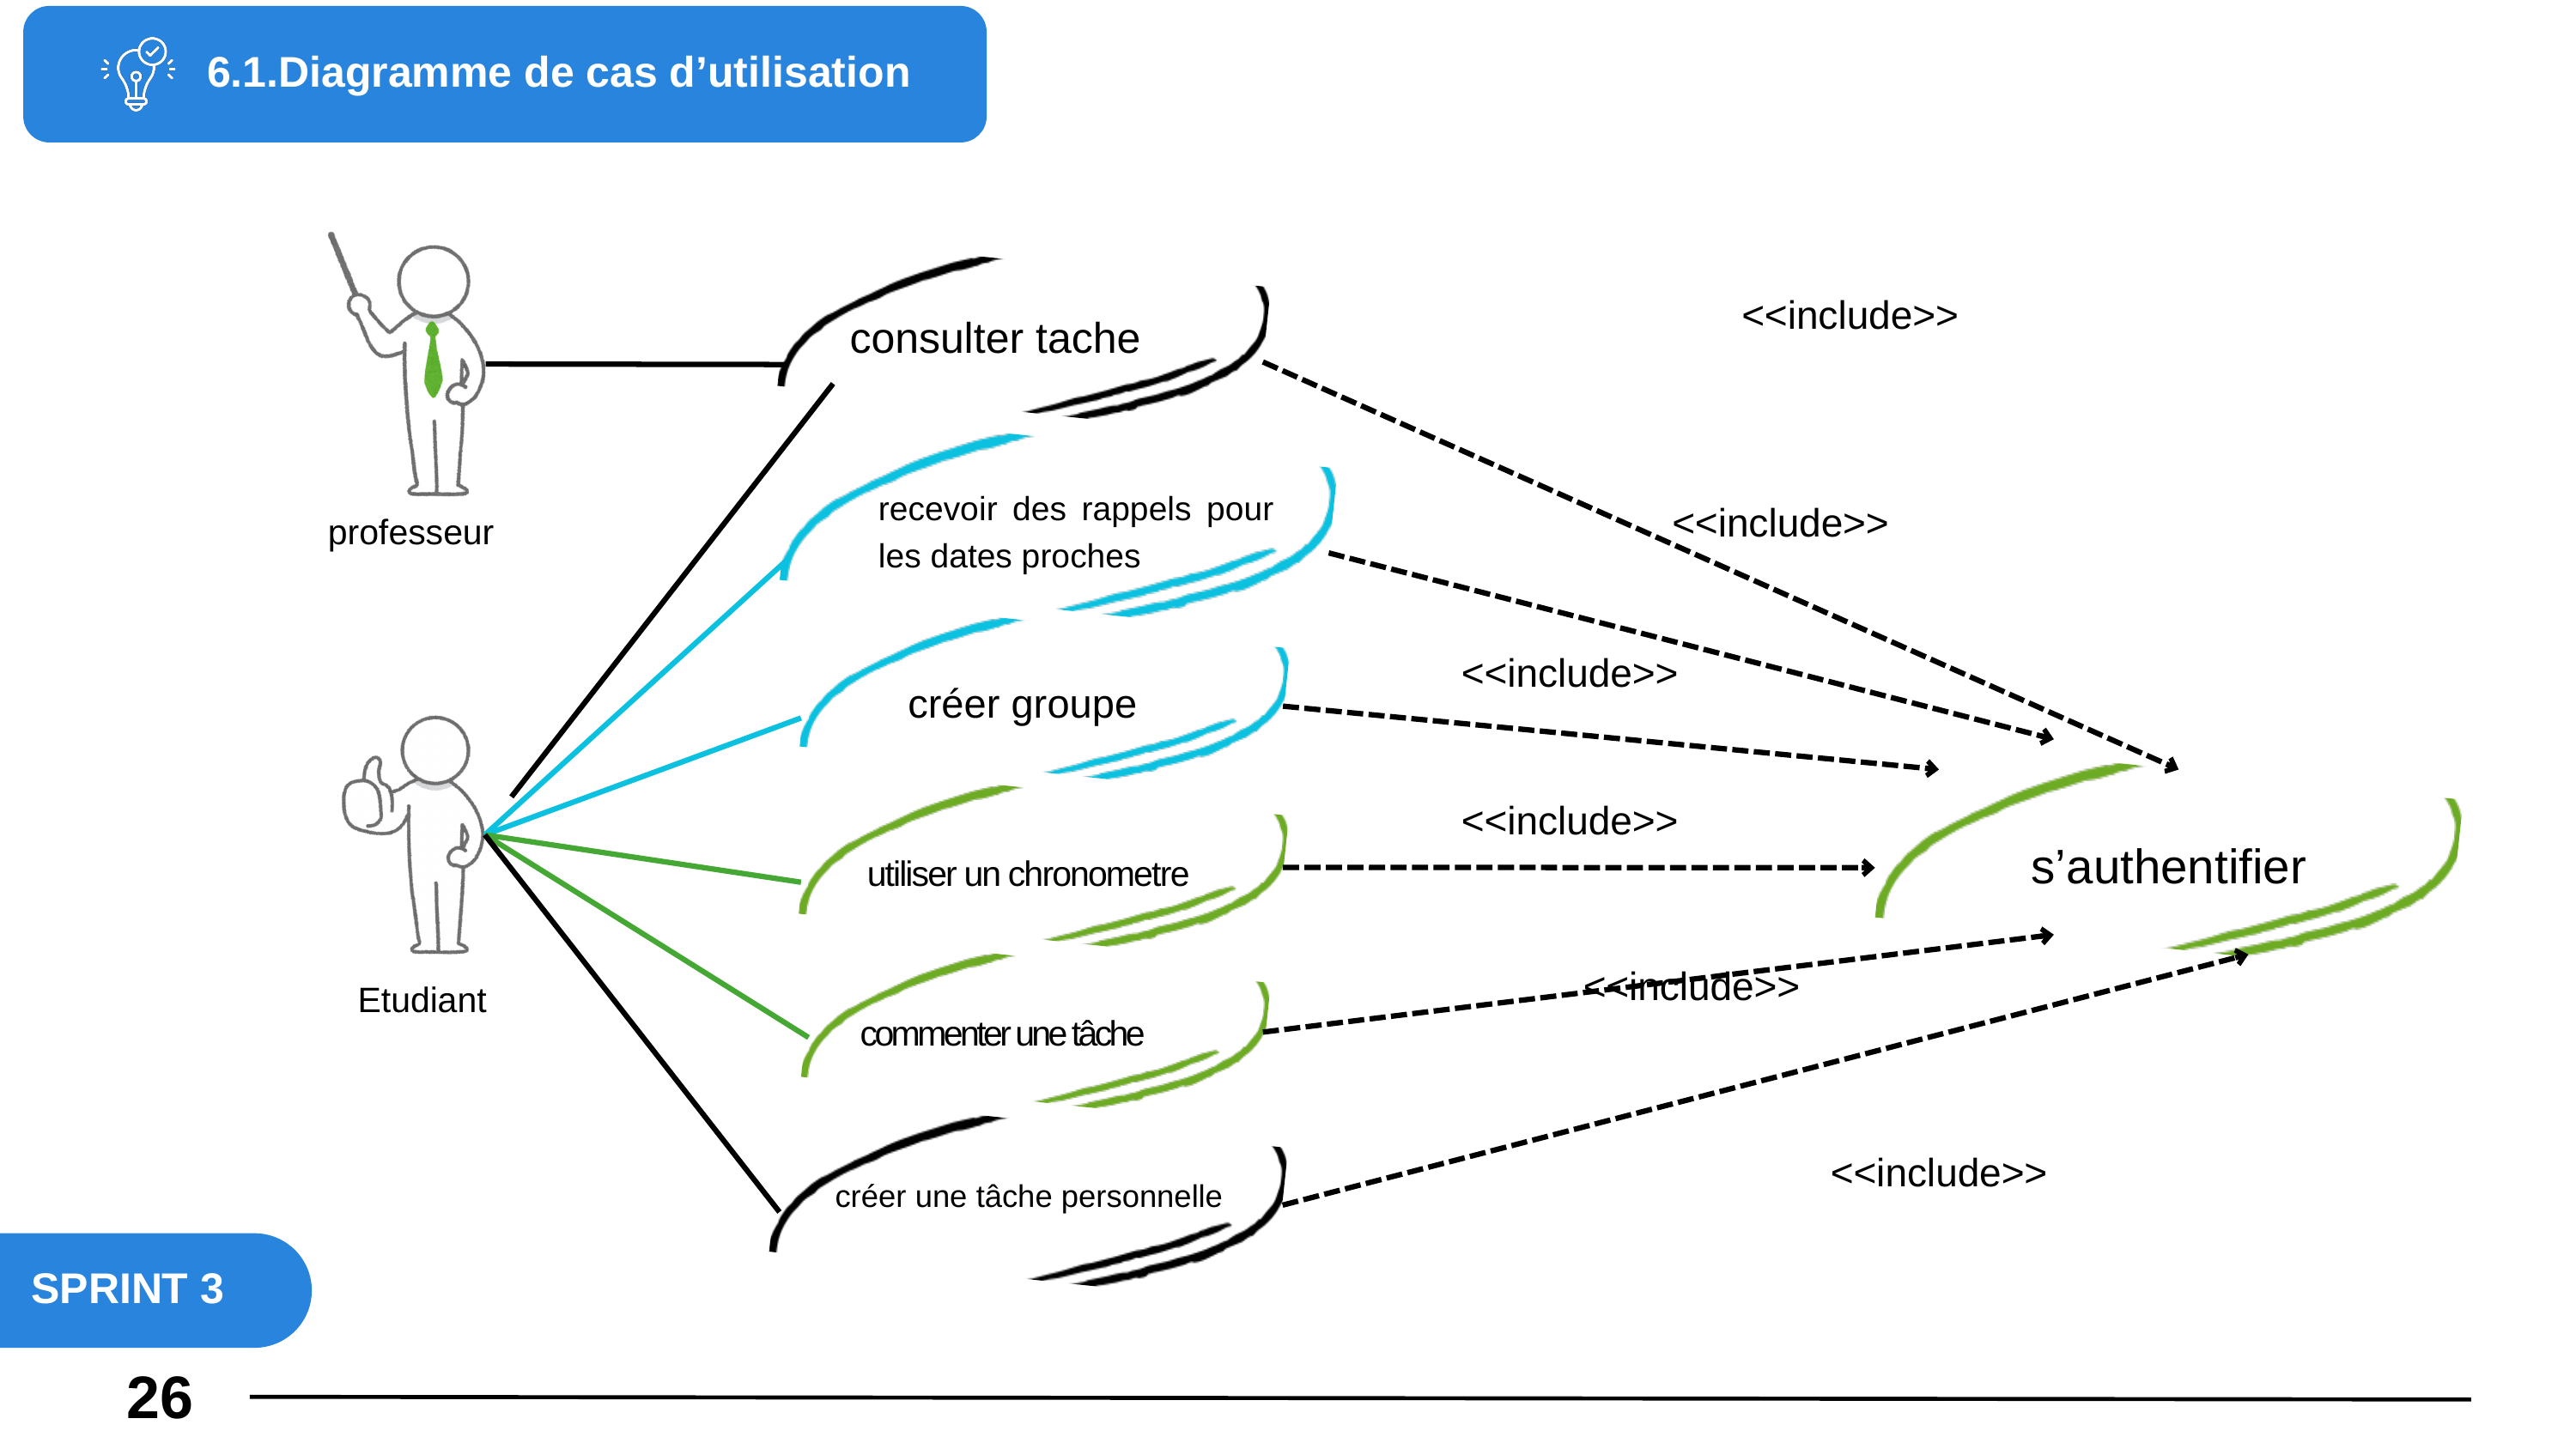

6.1.Diagramme de cas d’utilisation

<<include>>
consulter tache

recevoir des rappels pour  les dates proches
<<include>>
professeur

<<include>>
créer groupe

<<include>>

s’authentifier

utiliser un chronometre

<<include>>

Etudiant
commenter une tâche

<<include>>
   créer une tâche personnelle

SPRINT 3
26